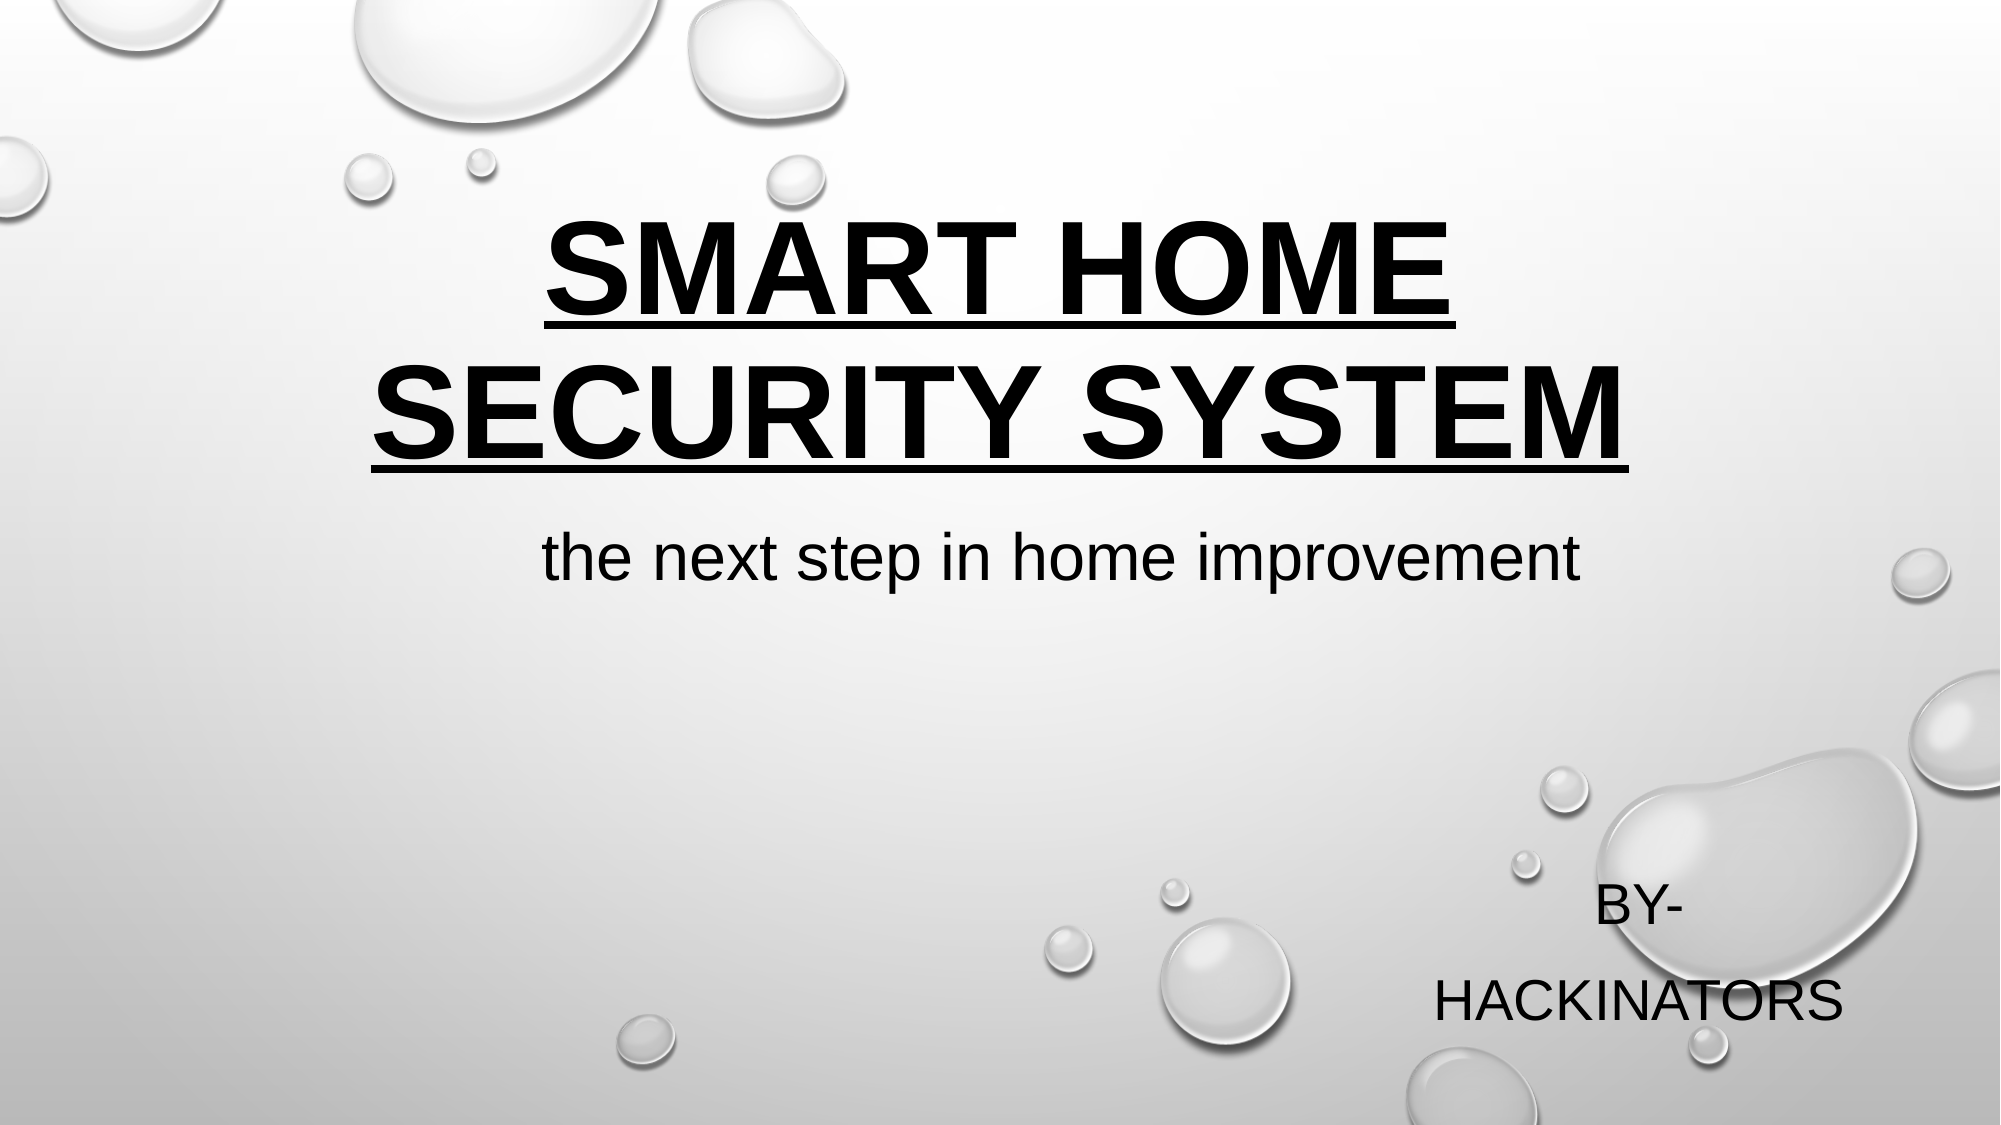

# SMART HOME SECURITY SYSTEM
the next step in home improvement
BY-
HACKINATORS